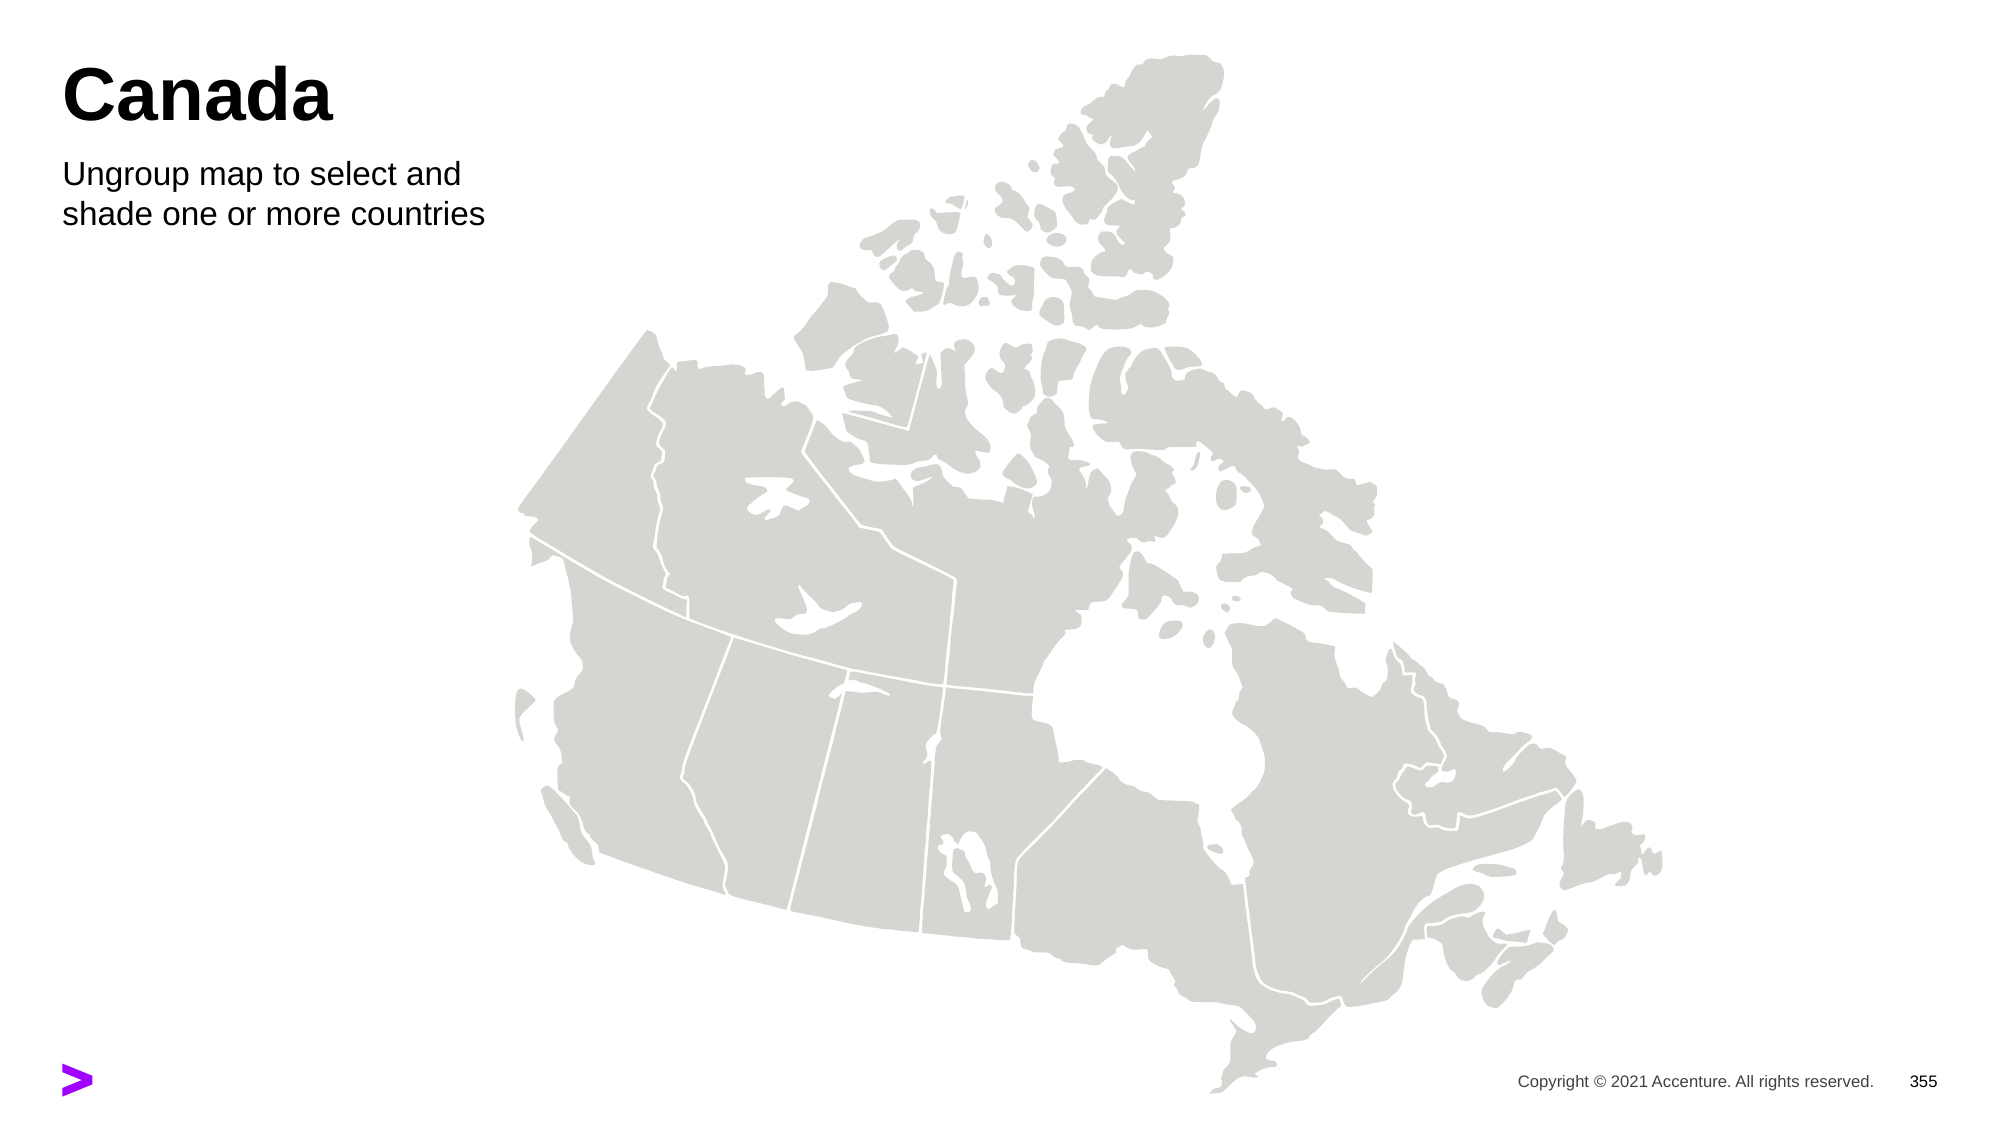

# Canada
Ungroup map to select and
shade one or more countries
Copyright © 2021 Accenture. All rights reserved.
355